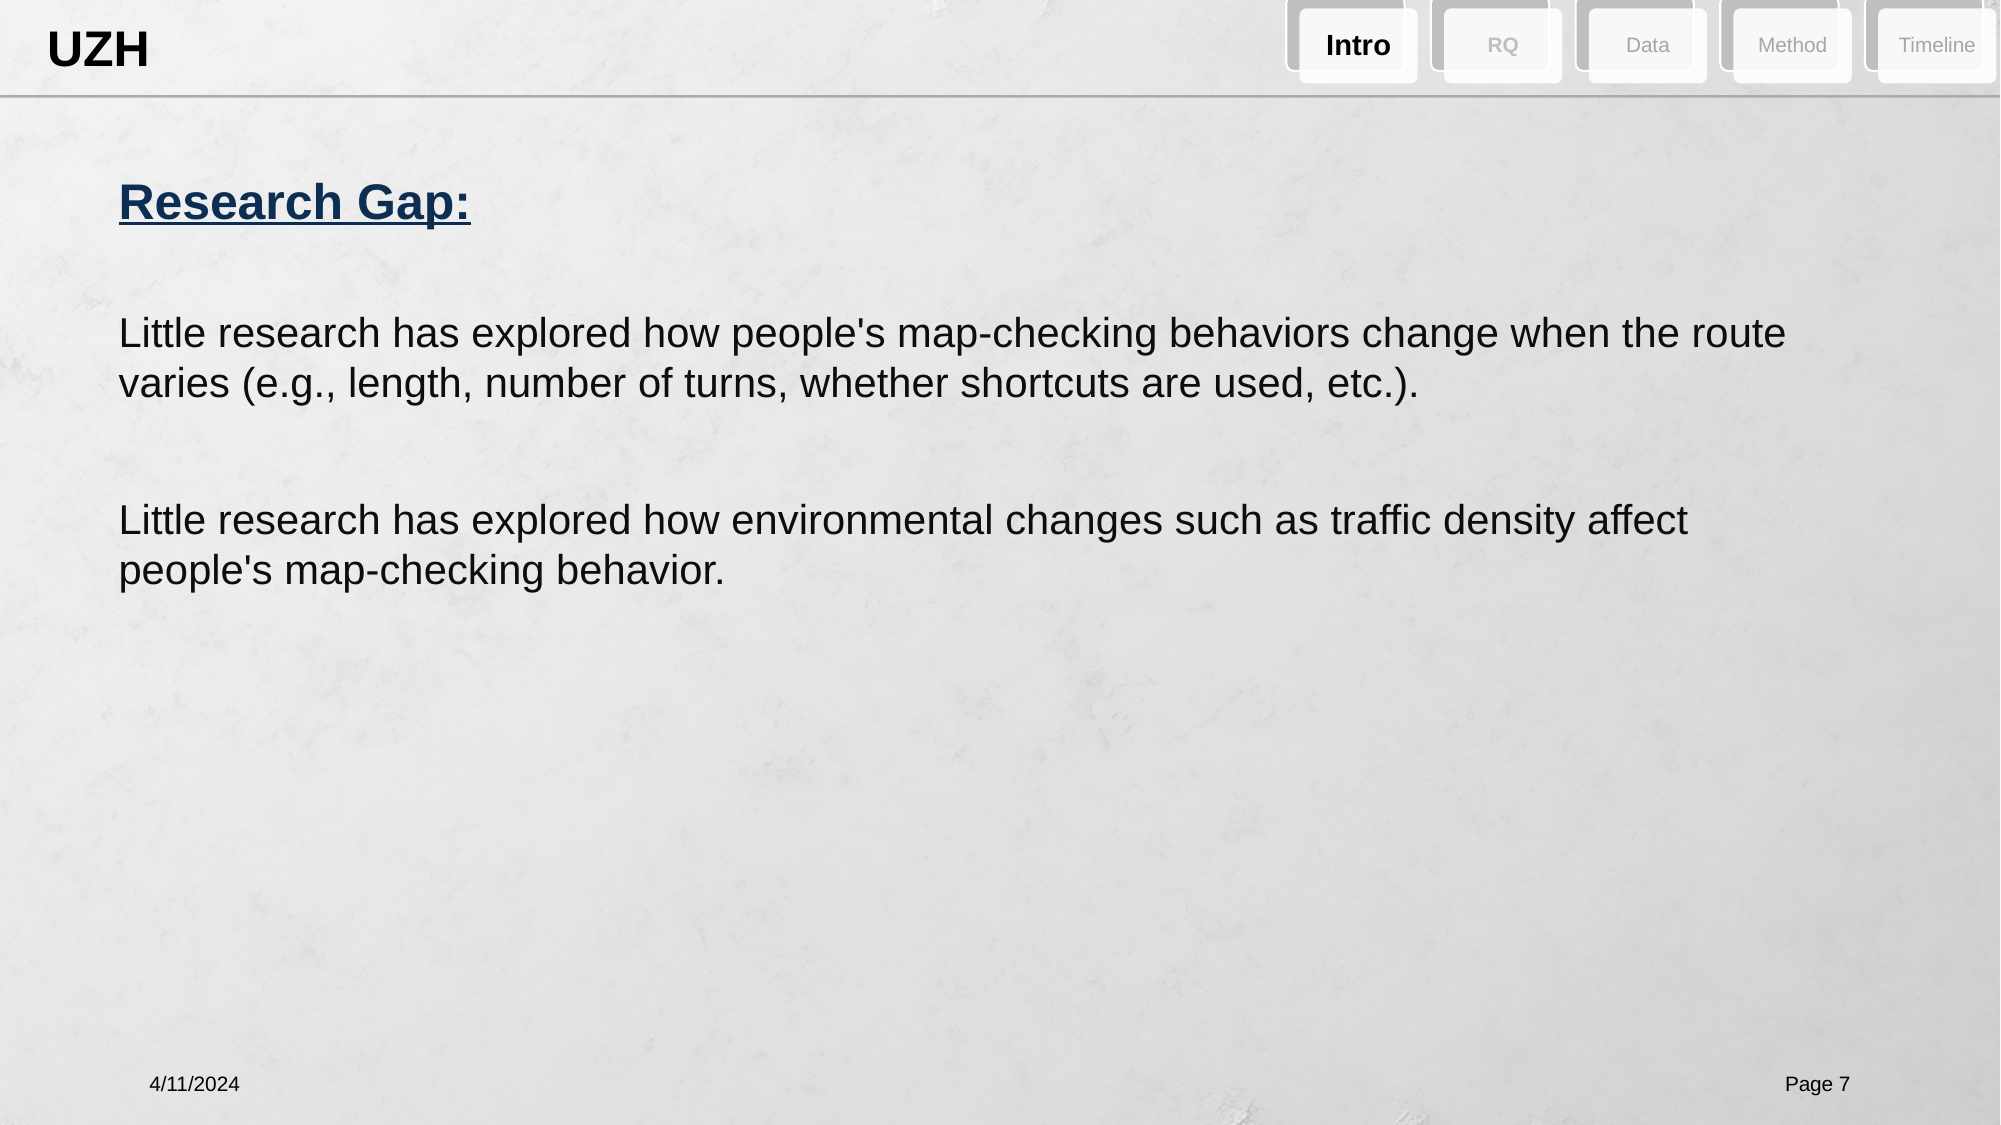

Intro
RQ
Data
Method
Timeline
Research Gap:
Little research has explored how people's map-checking behaviors change when the route varies (e.g., length, number of turns, whether shortcuts are used, etc.).

Little research has explored how environmental changes such as traffic density affect people's map-checking behavior.
4/11/2024
Page 7